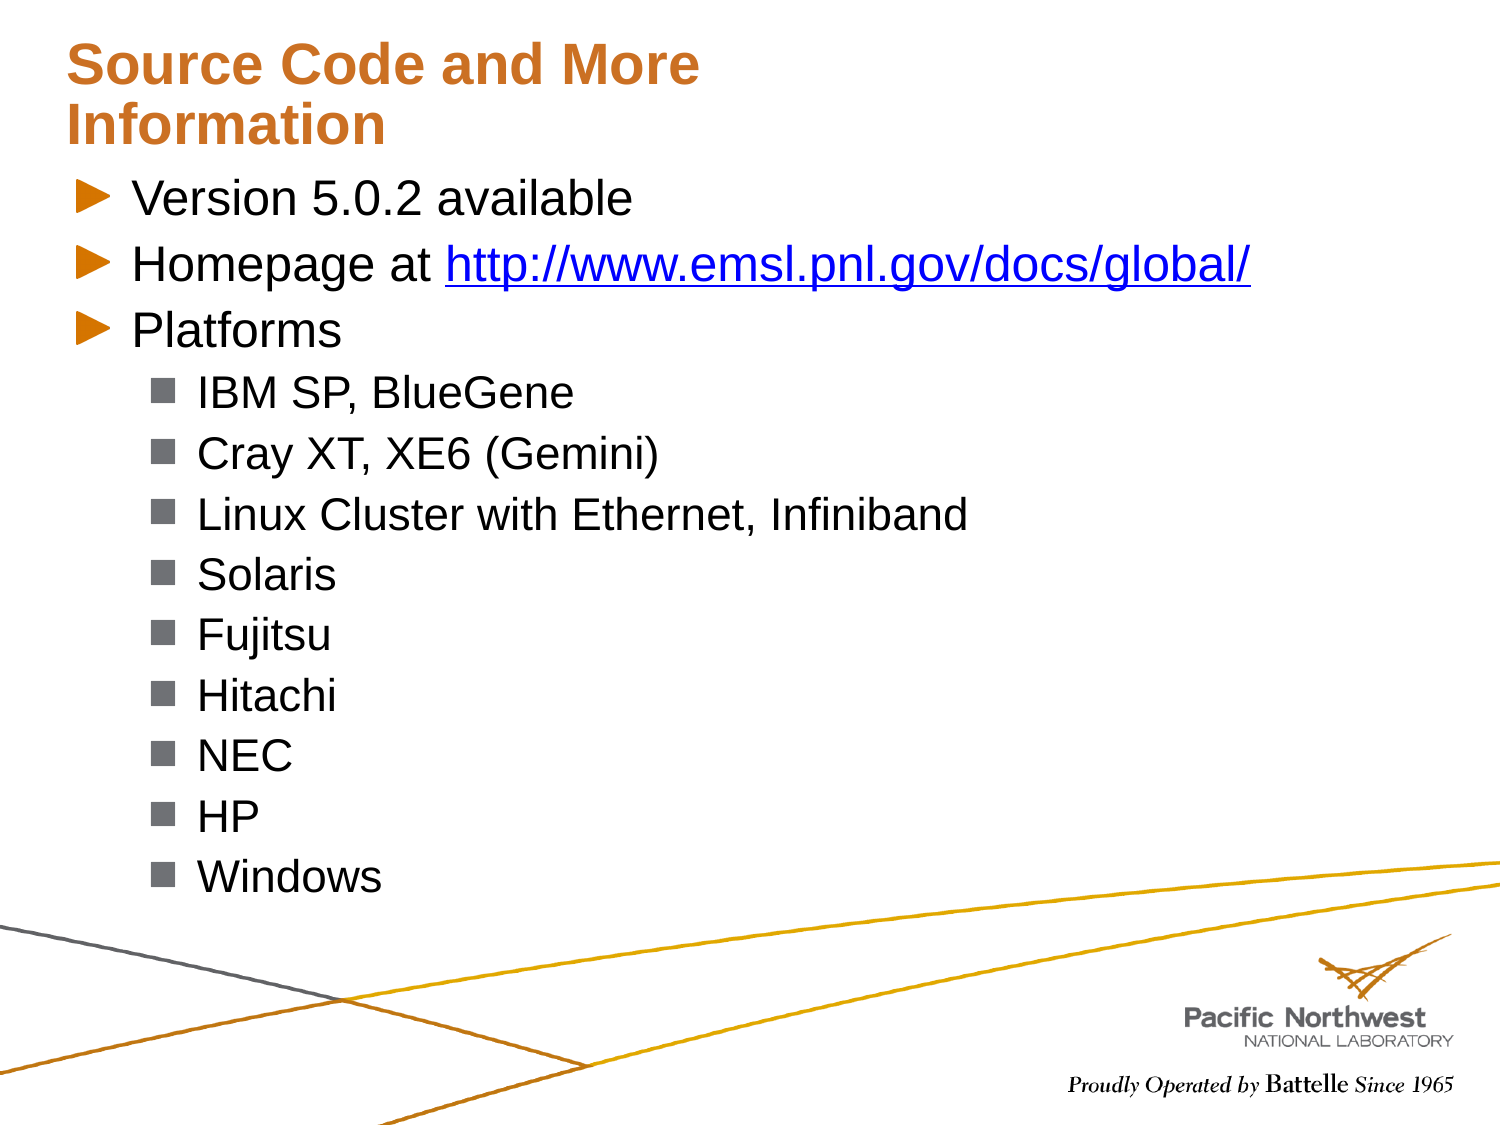

# Source Code and More Information
Version 5.0.2 available
Homepage at http://www.emsl.pnl.gov/docs/global/
Platforms
IBM SP, BlueGene
Cray XT, XE6 (Gemini)
Linux Cluster with Ethernet, Infiniband
Solaris
Fujitsu
Hitachi
NEC
HP
Windows